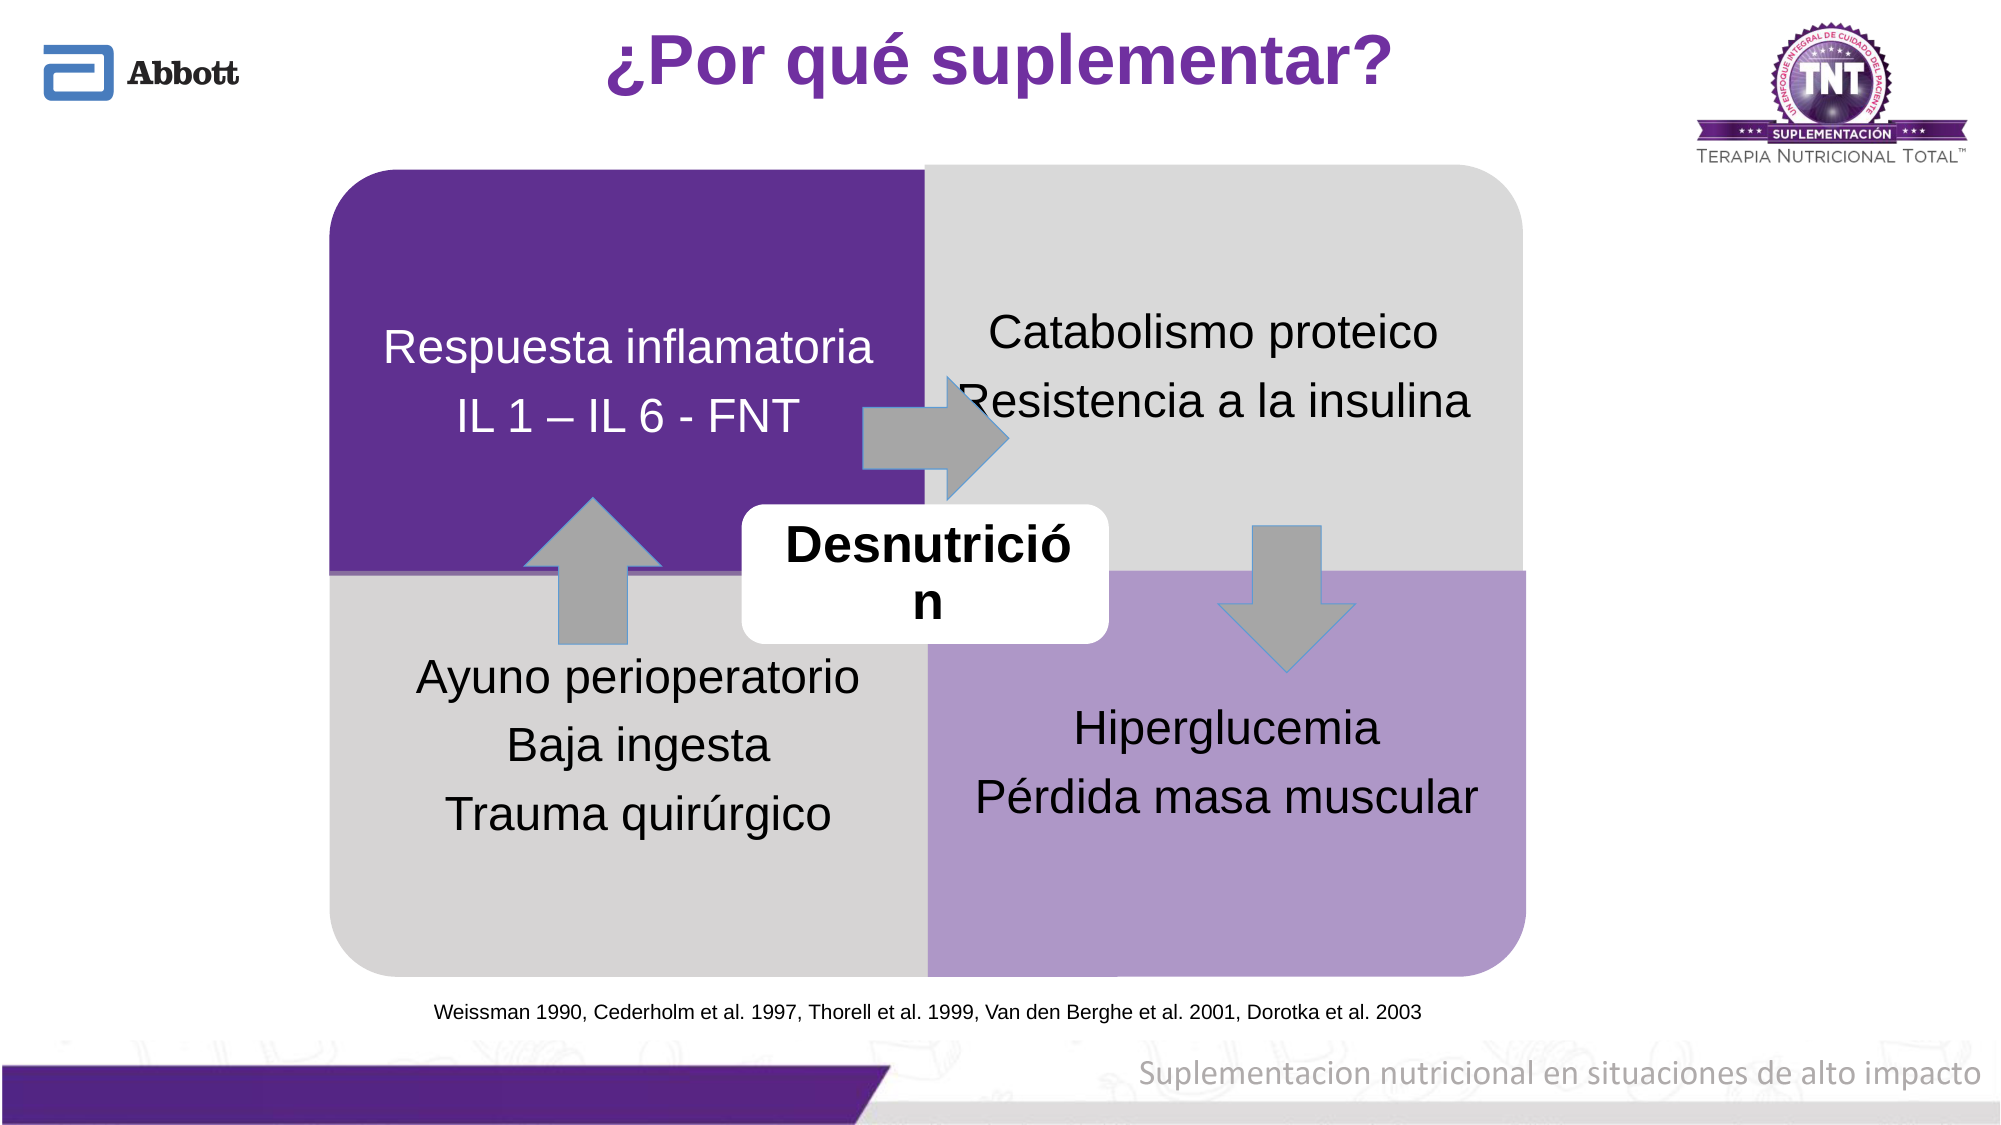

# ¿Por qué suplementar?
Respuesta inflamatoria
IL 1 – IL 6 - FNT
Catabolismo proteico
Resistencia a la insulina
Ayuno perioperatorio
Baja ingesta
Trauma quirúrgico

Hiperglucemia
Pérdida masa muscular
Desnutrición

Weissman 1990, Cederholm et al. 1997, Thorell et al. 1999, Van den Berghe et al. 2001, Dorotka et al. 2003